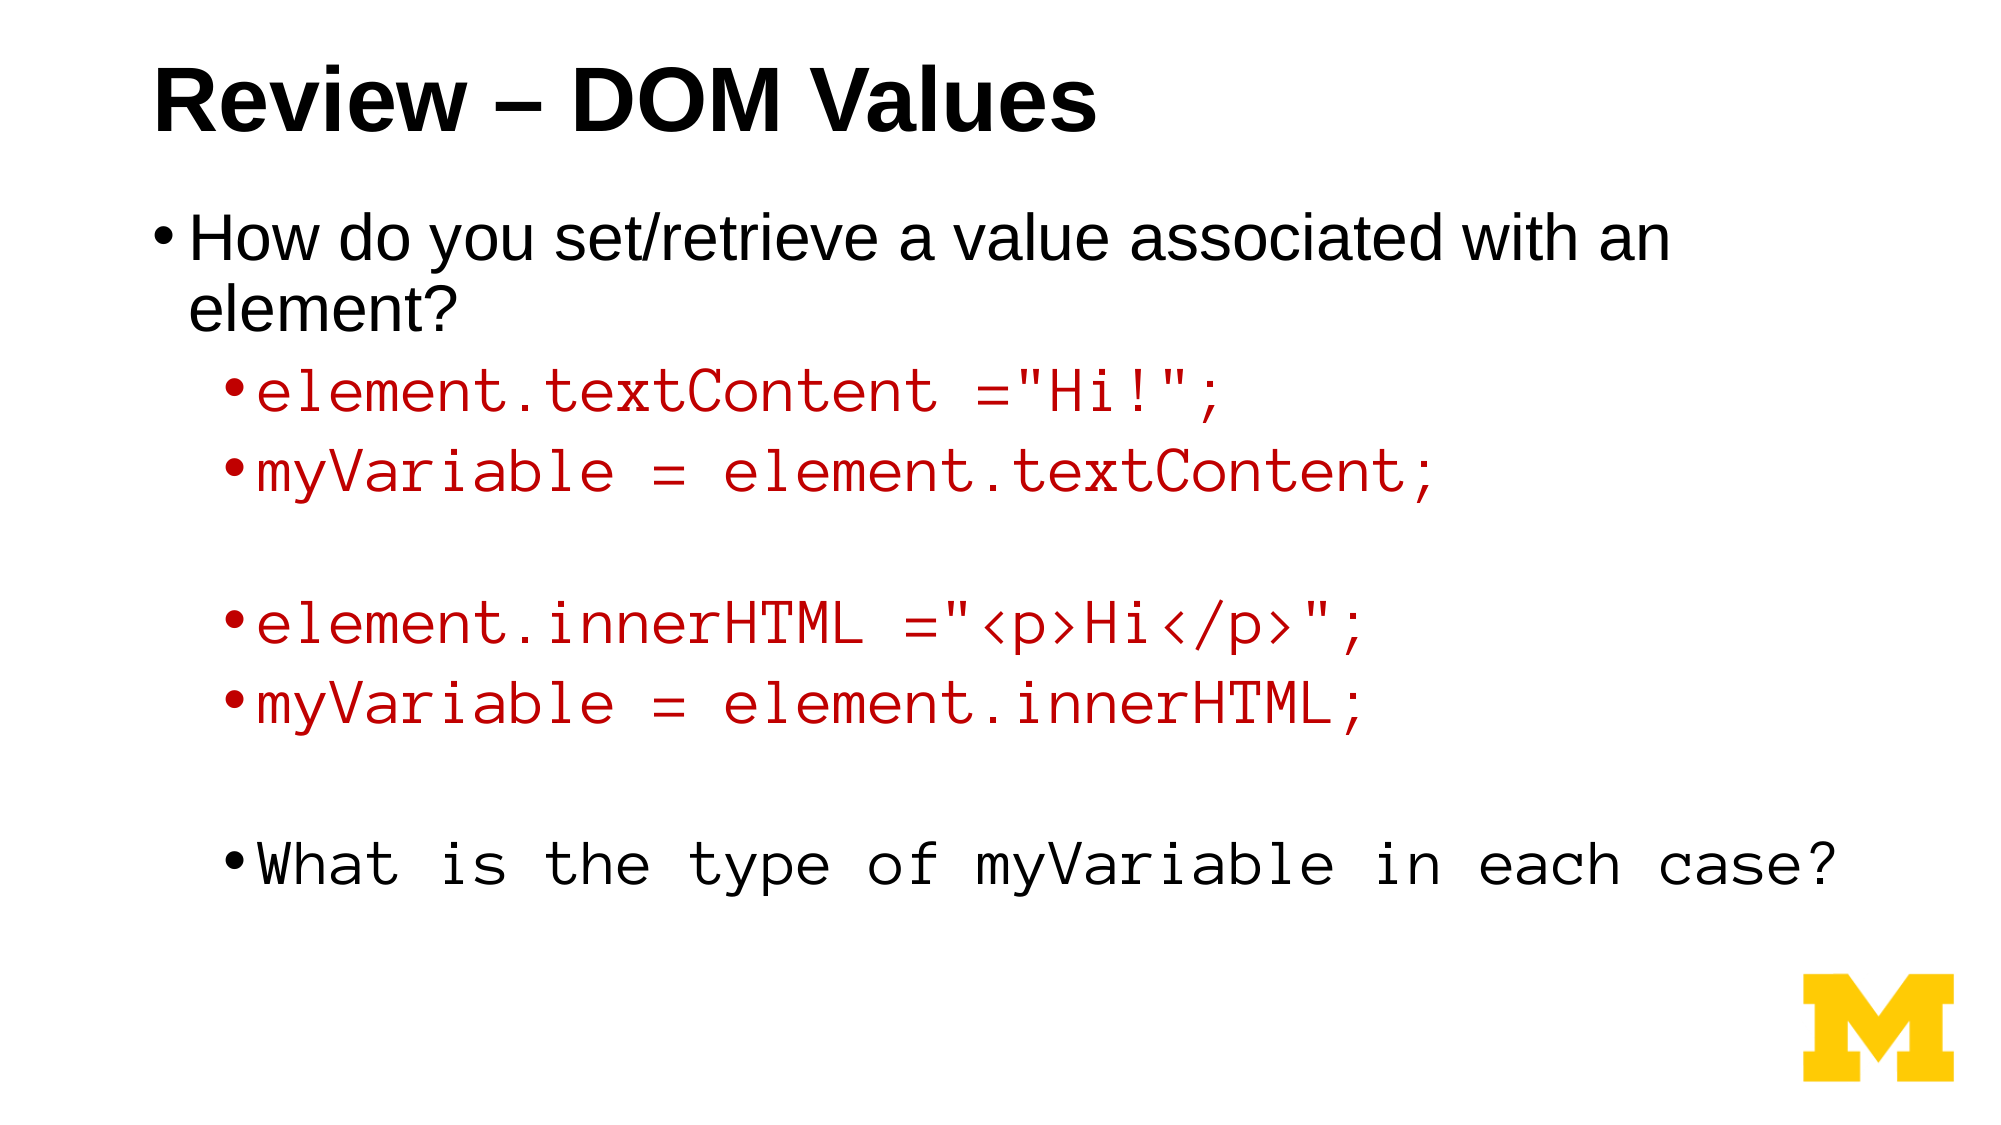

# Review – DOM Values
How do you set/retrieve a value associated with an element?
element.textContent ="Hi!";
myVariable = element.textContent;
element.innerHTML ="<p>Hi</p>";
myVariable = element.innerHTML;

What is the type of myVariable in each case?